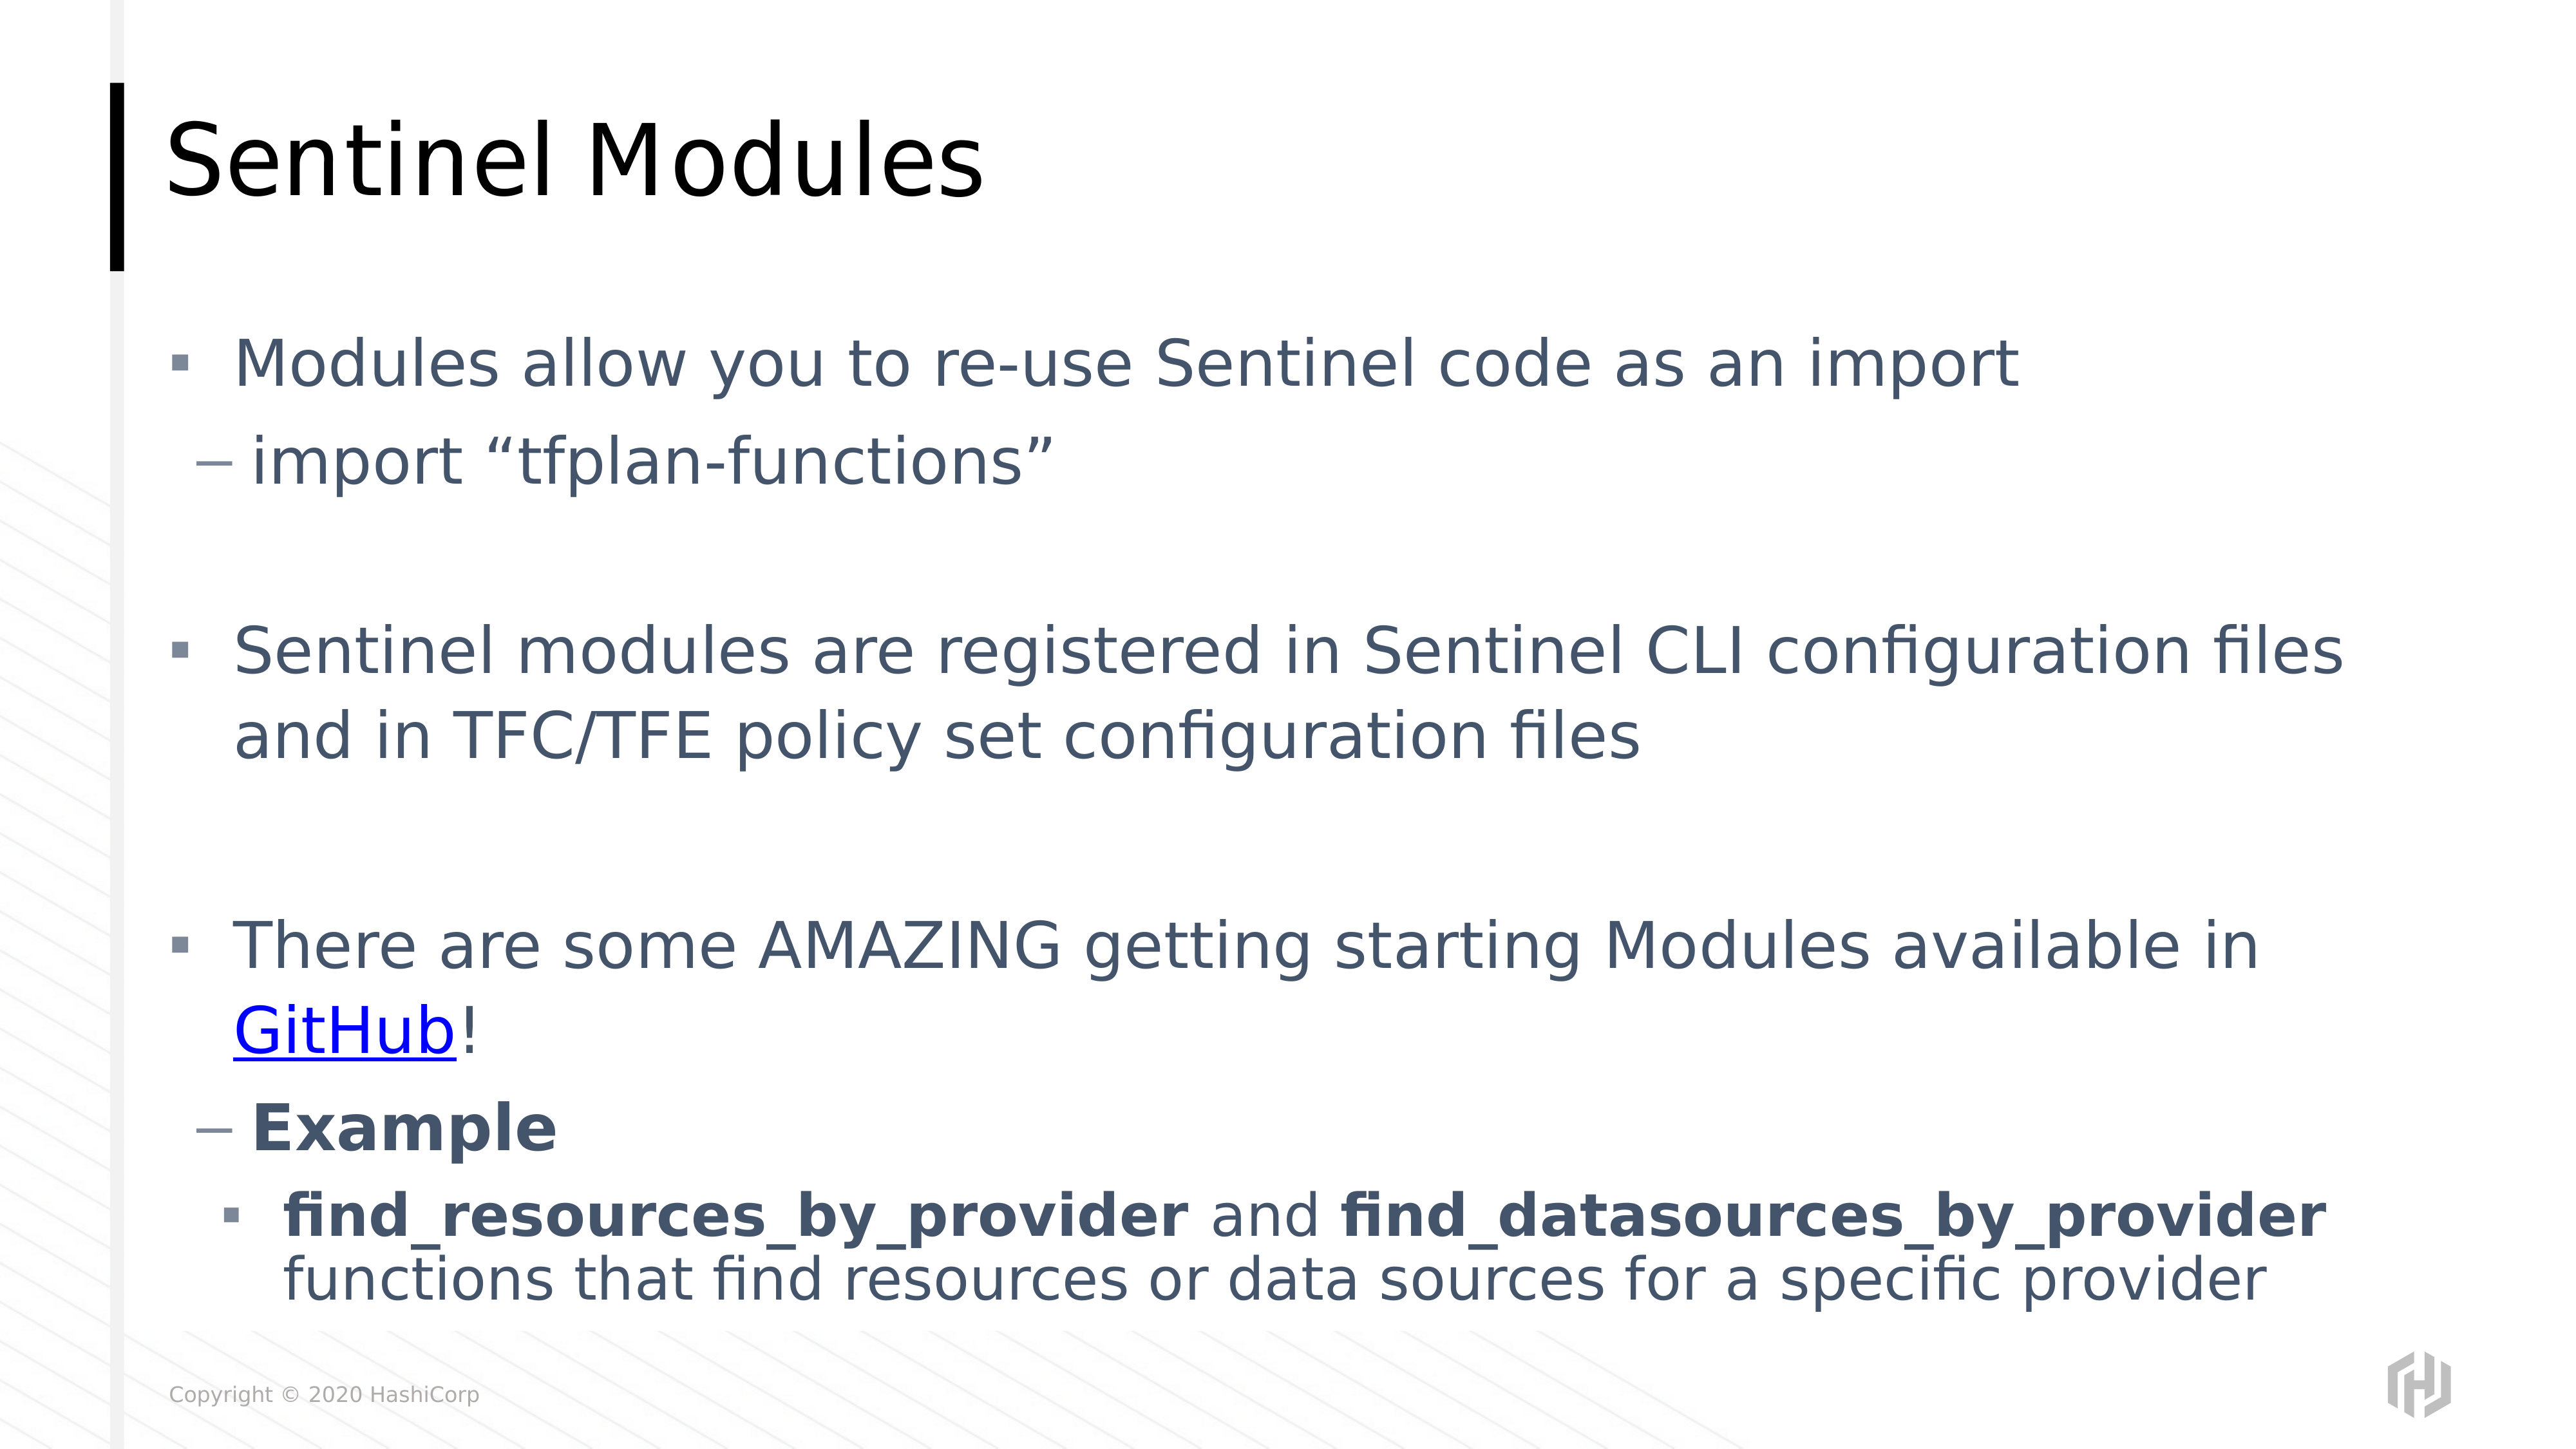

# Sentinel Modules
Modules allow you to re-use Sentinel code as an import
import “tfplan-functions”

Sentinel modules are registered in Sentinel CLI configuration files and in TFC/TFE policy set configuration files

There are some AMAZING getting starting Modules available in GitHub!
Example
find_resources_by_provider and find_datasources_by_provider functions that find resources or data sources for a specific provider